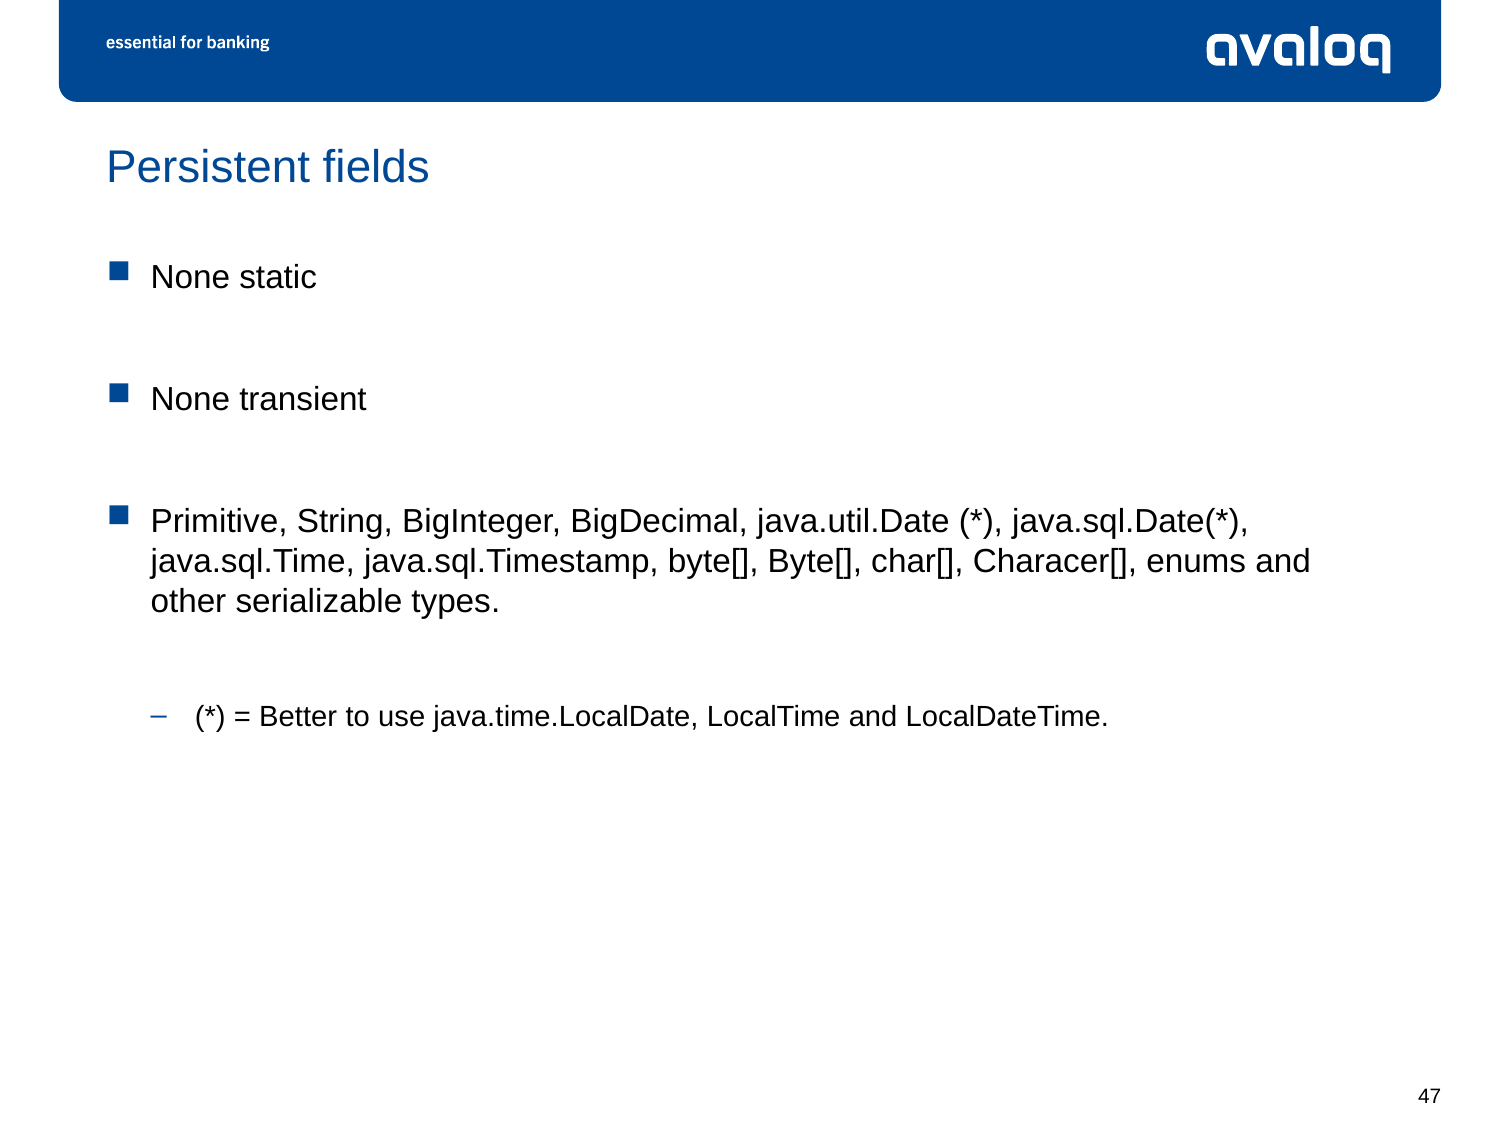

# Persistent fields
None static

None transient

Primitive, String, BigInteger, BigDecimal, java.util.Date (*), java.sql.Date(*), java.sql.Time, java.sql.Timestamp, byte[], Byte[], char[], Characer[], enums and other serializable types.

(*) = Better to use java.time.LocalDate, LocalTime and LocalDateTime.
47